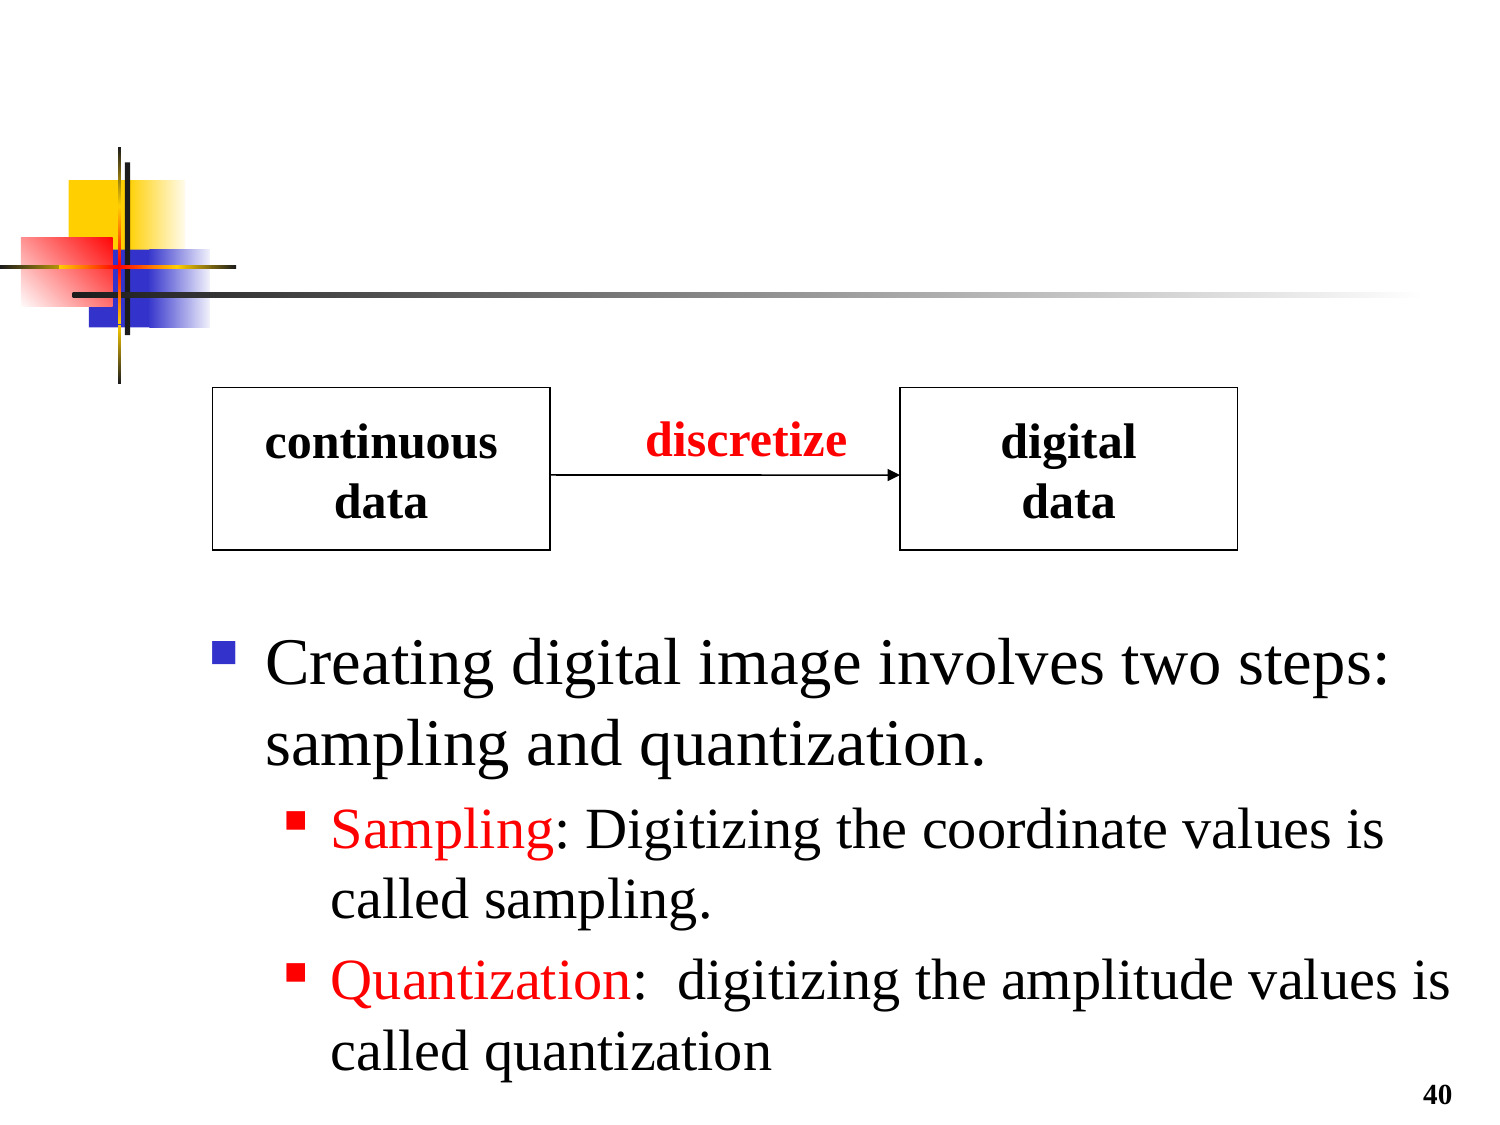

#

Creating digital image involves two steps: sampling and quantization.
Sampling: Digitizing the coordinate values is called sampling.
Quantization:  digitizing the amplitude values is called quantization
continuous
data
digital
data
discretize

40